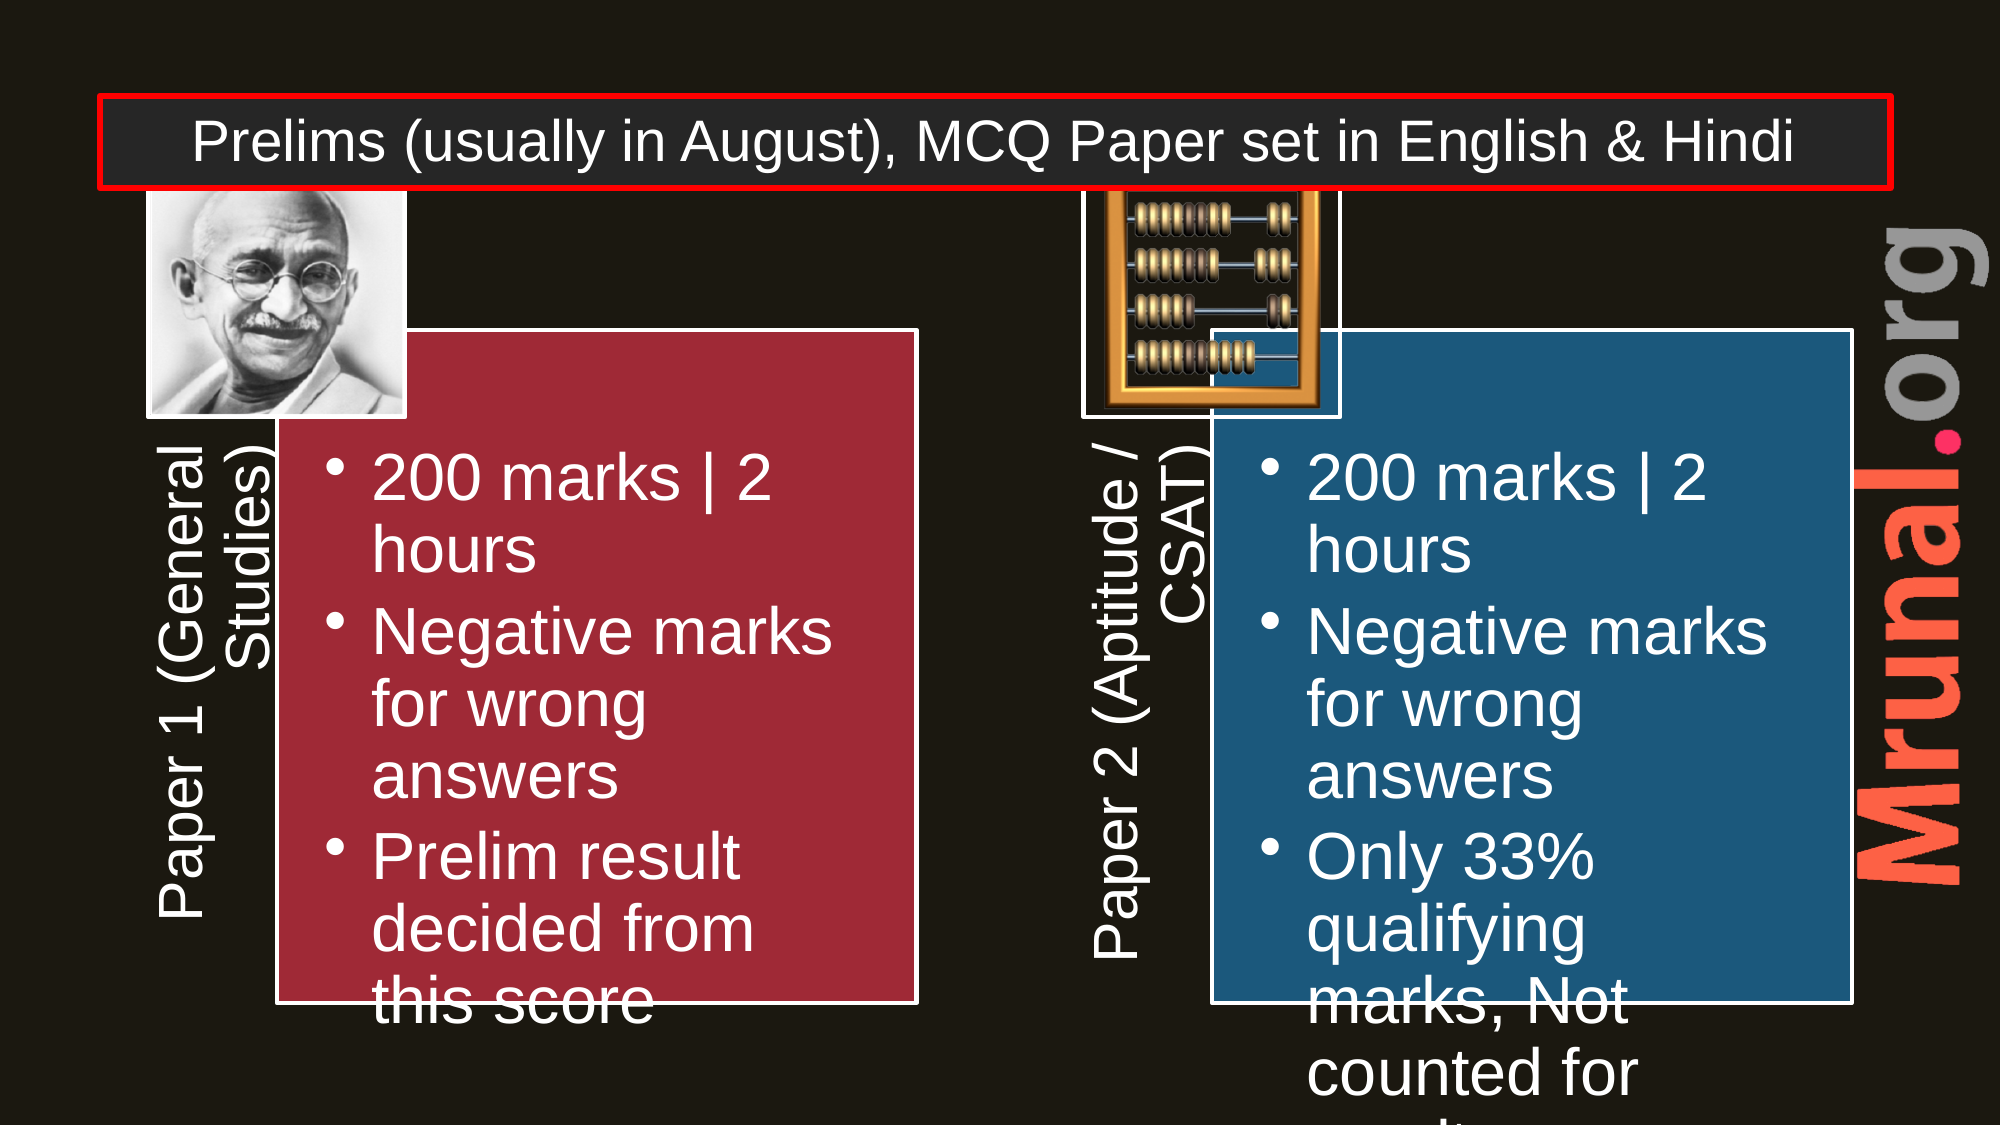

# Prelims (usually in August), MCQ Paper set in English & Hindi
Paper 1 (General Studies)
200 marks | 2 hours
Negative marks for wrong answers
Prelim result decided from this score
Paper 2 (Aptitude / CSAT)
200 marks | 2 hours
Negative marks for wrong answers
Only 33% qualifying marks, Not counted for result